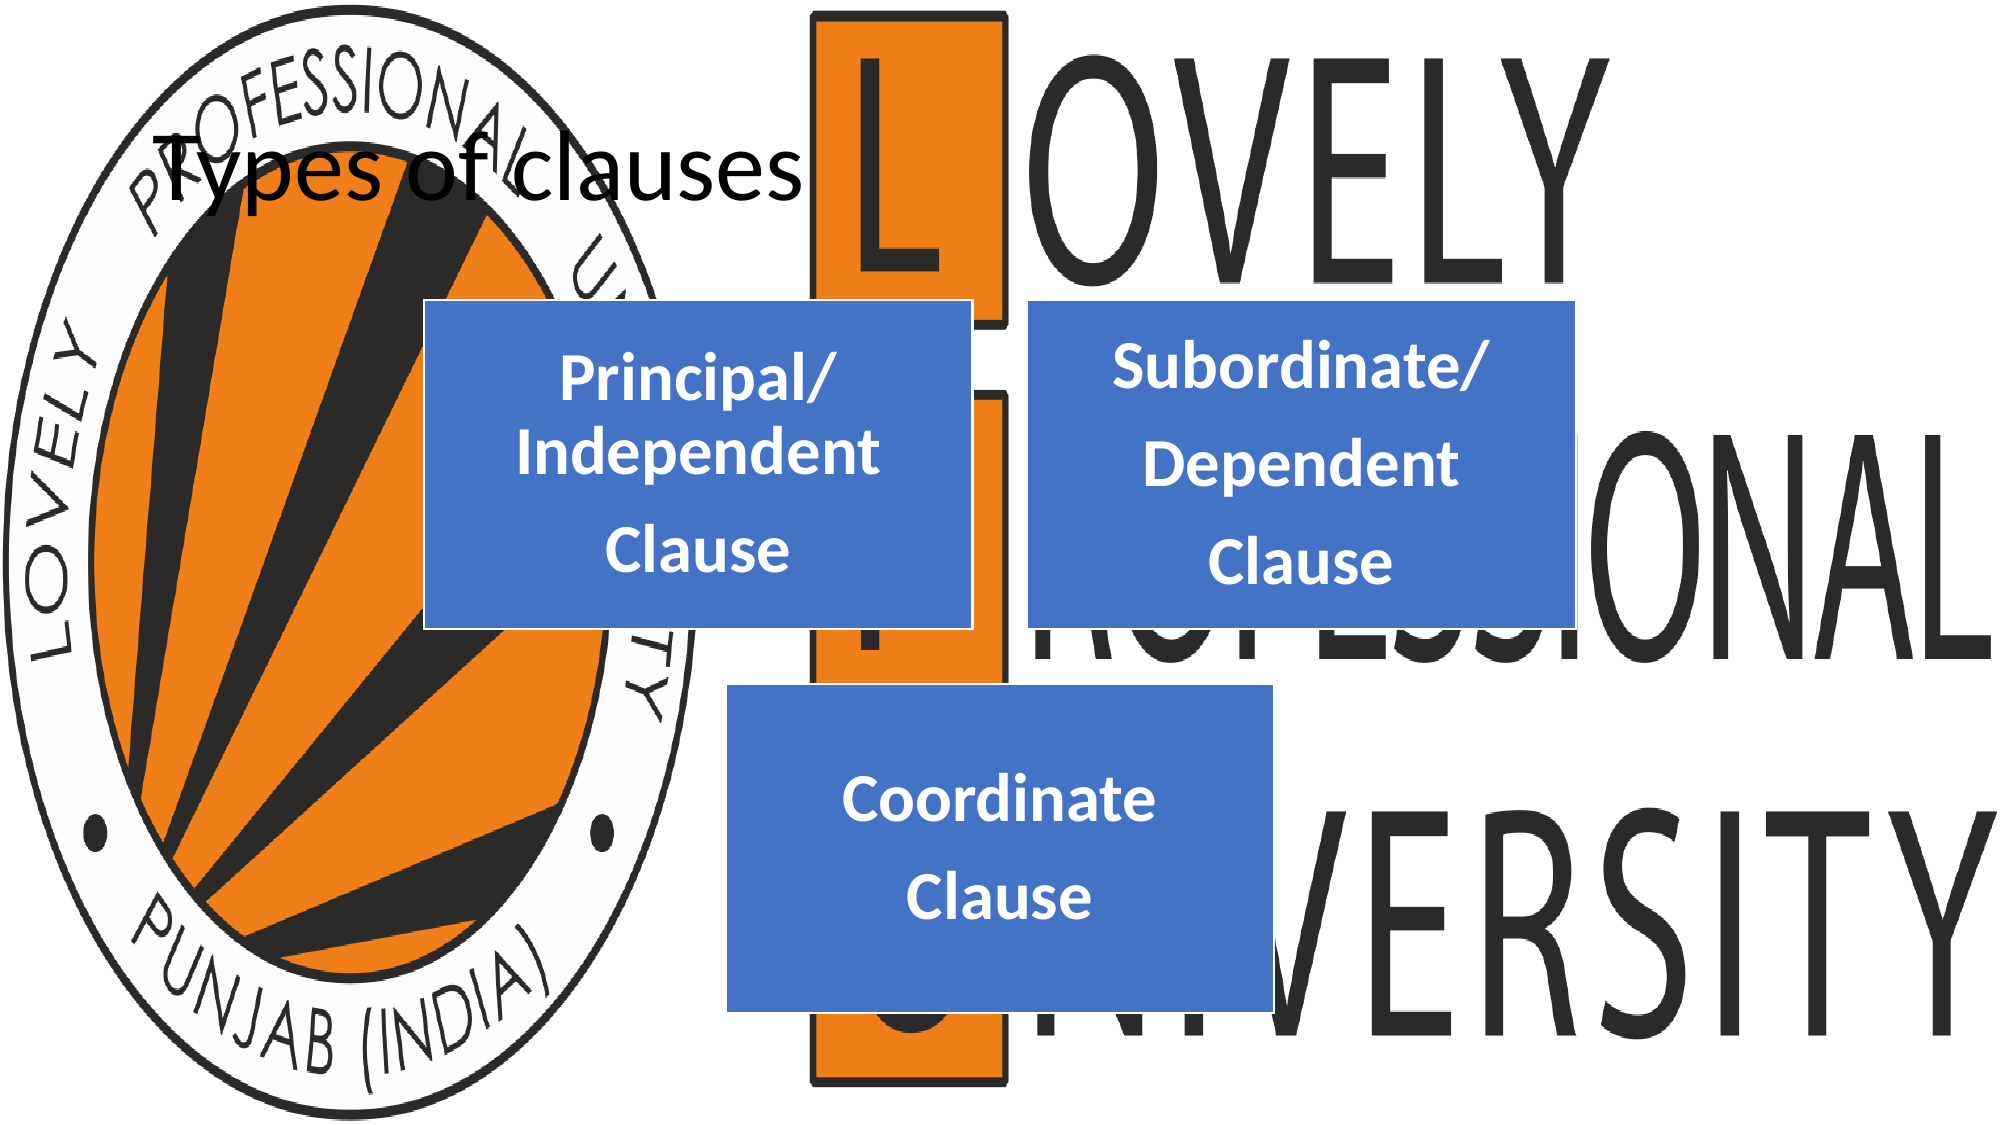

# Types of clauses
Principal/ Independent
Clause
Subordinate/
Dependent
Clause
Coordinate
Clause